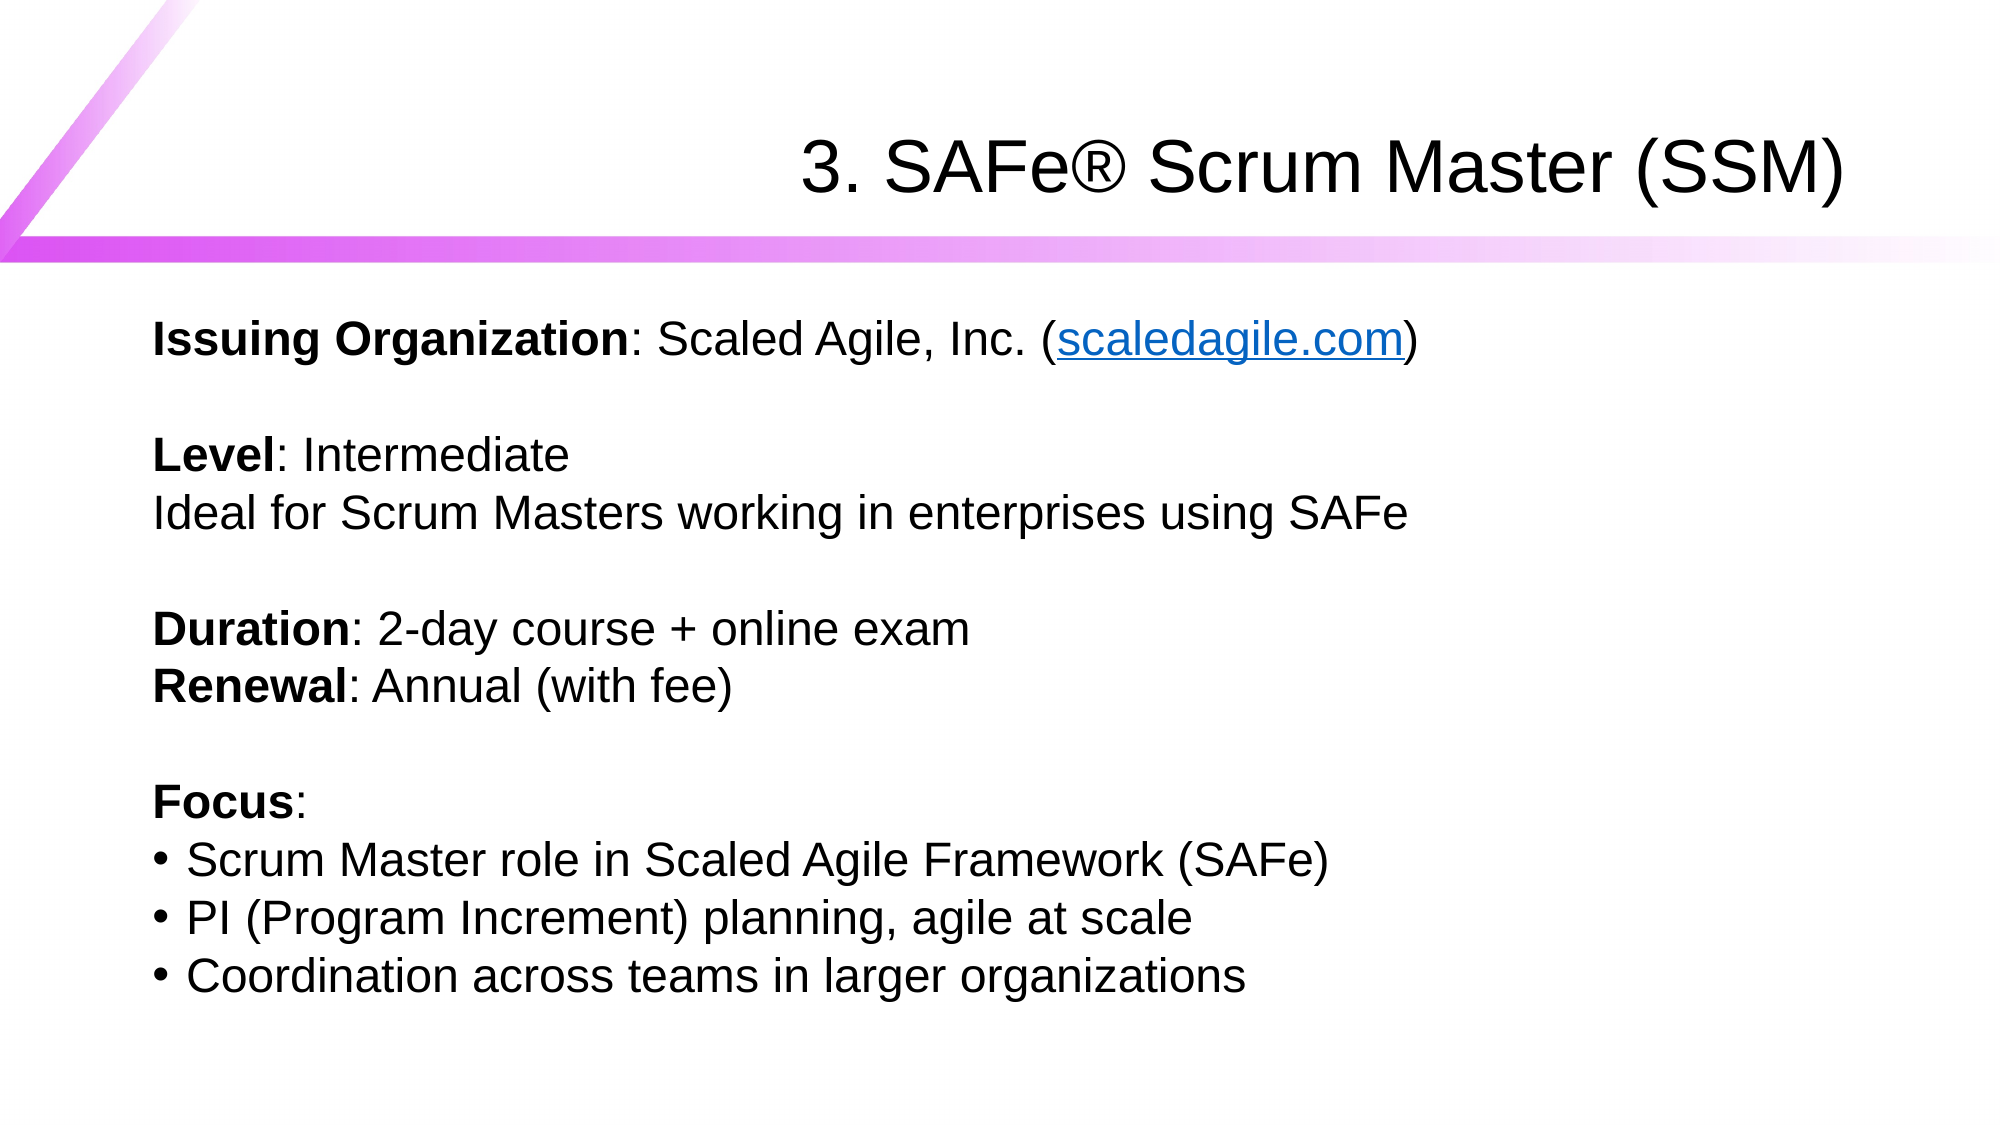

# 3. SAFe® Scrum Master (SSM)
Issuing Organization: Scaled Agile, Inc. (scaledagile.com)

Level: Intermediate
Ideal for Scrum Masters working in enterprises using SAFe

Duration: 2-day course + online exam
Renewal: Annual (with fee)

Focus:
Scrum Master role in Scaled Agile Framework (SAFe)
PI (Program Increment) planning, agile at scale
Coordination across teams in larger organizations